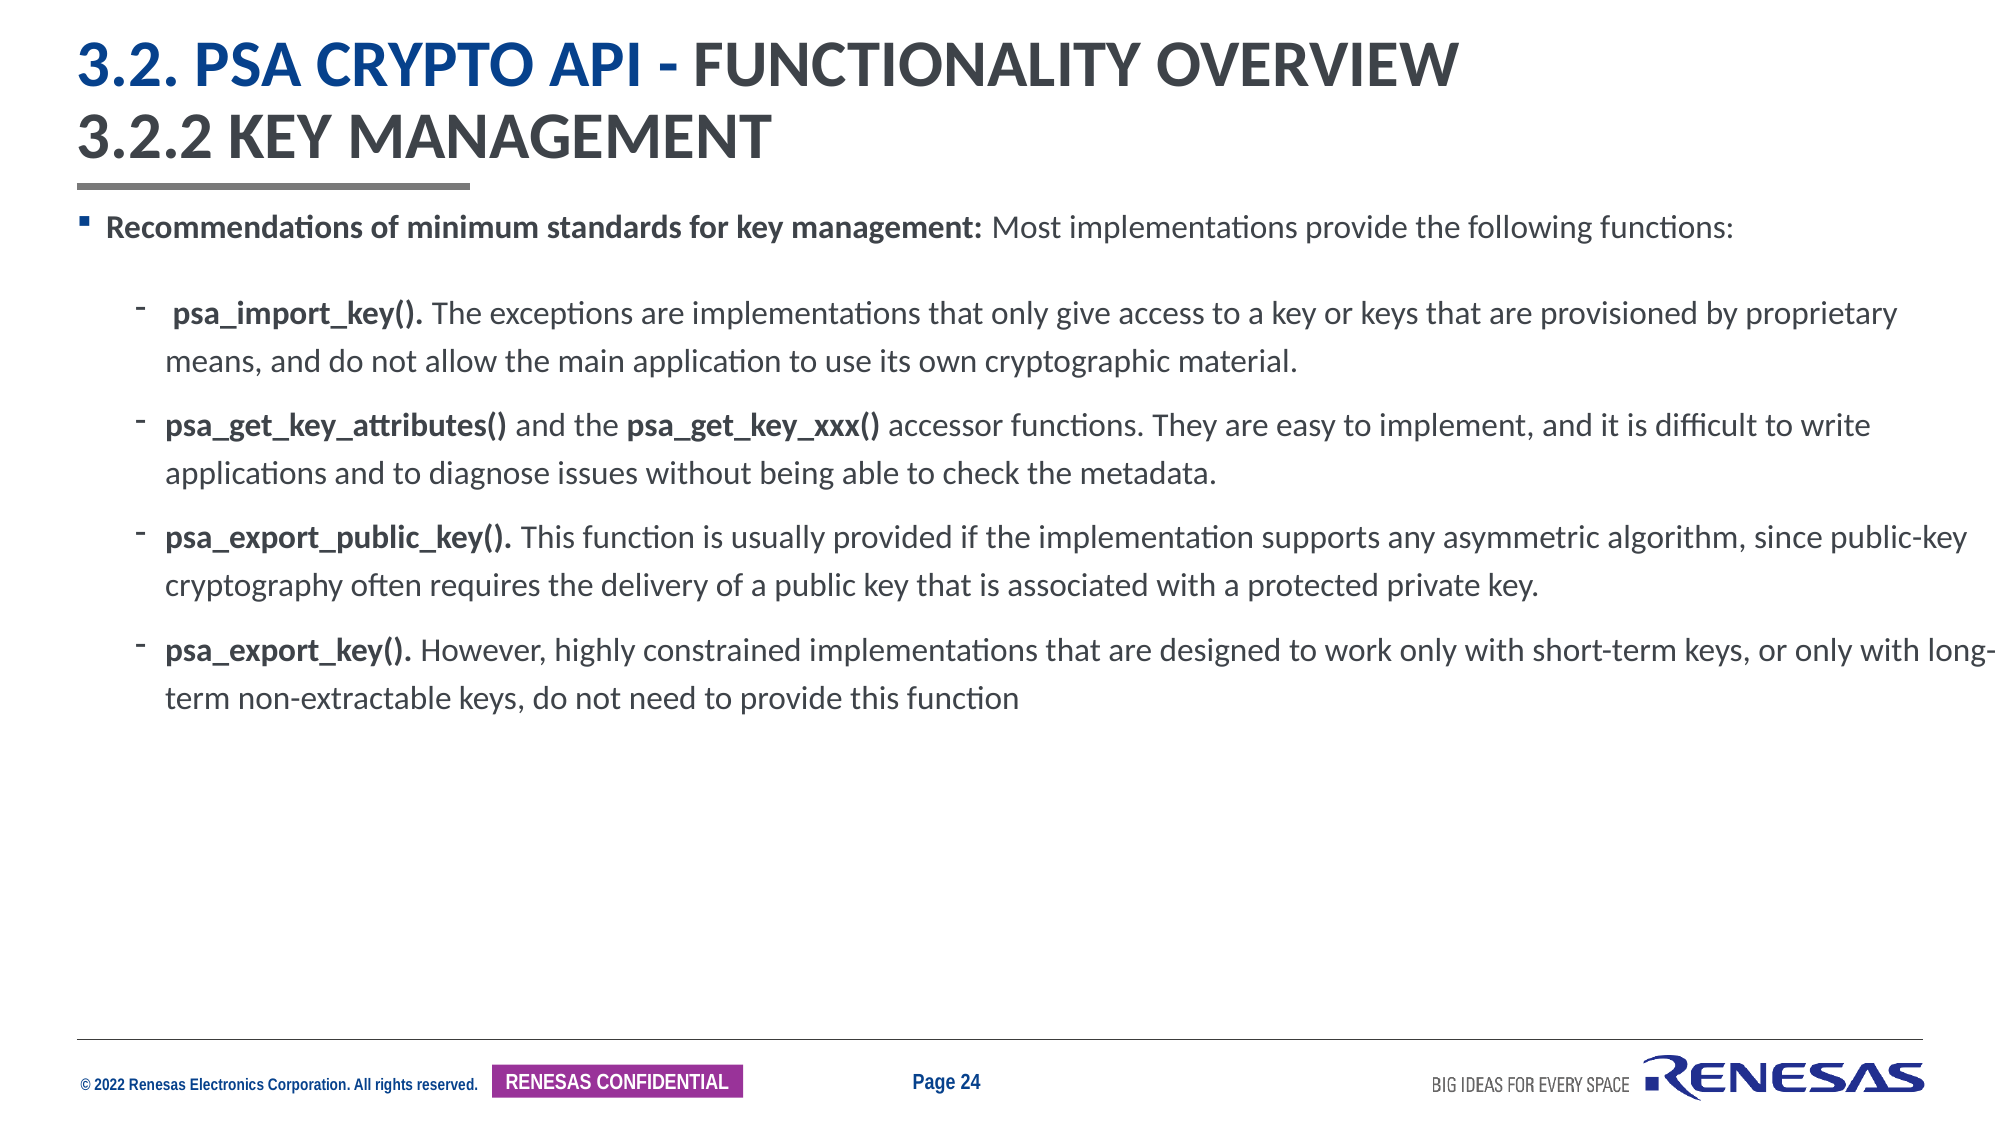

# 3.2. psa crypto api - Functionality overview 3.2.2 Key management
Recommendations of minimum standards for key management: Most implementations provide the following functions:
 psa_import_key(). The exceptions are implementations that only give access to a key or keys that are provisioned by proprietary means, and do not allow the main application to use its own cryptographic material.
psa_get_key_attributes() and the psa_get_key_xxx() accessor functions. They are easy to implement, and it is difficult to write applications and to diagnose issues without being able to check the metadata.
psa_export_public_key(). This function is usually provided if the implementation supports any asymmetric algorithm, since public-key cryptography often requires the delivery of a public key that is associated with a protected private key.
psa_export_key(). However, highly constrained implementations that are designed to work only with short-term keys, or only with long-term non-extractable keys, do not need to provide this function